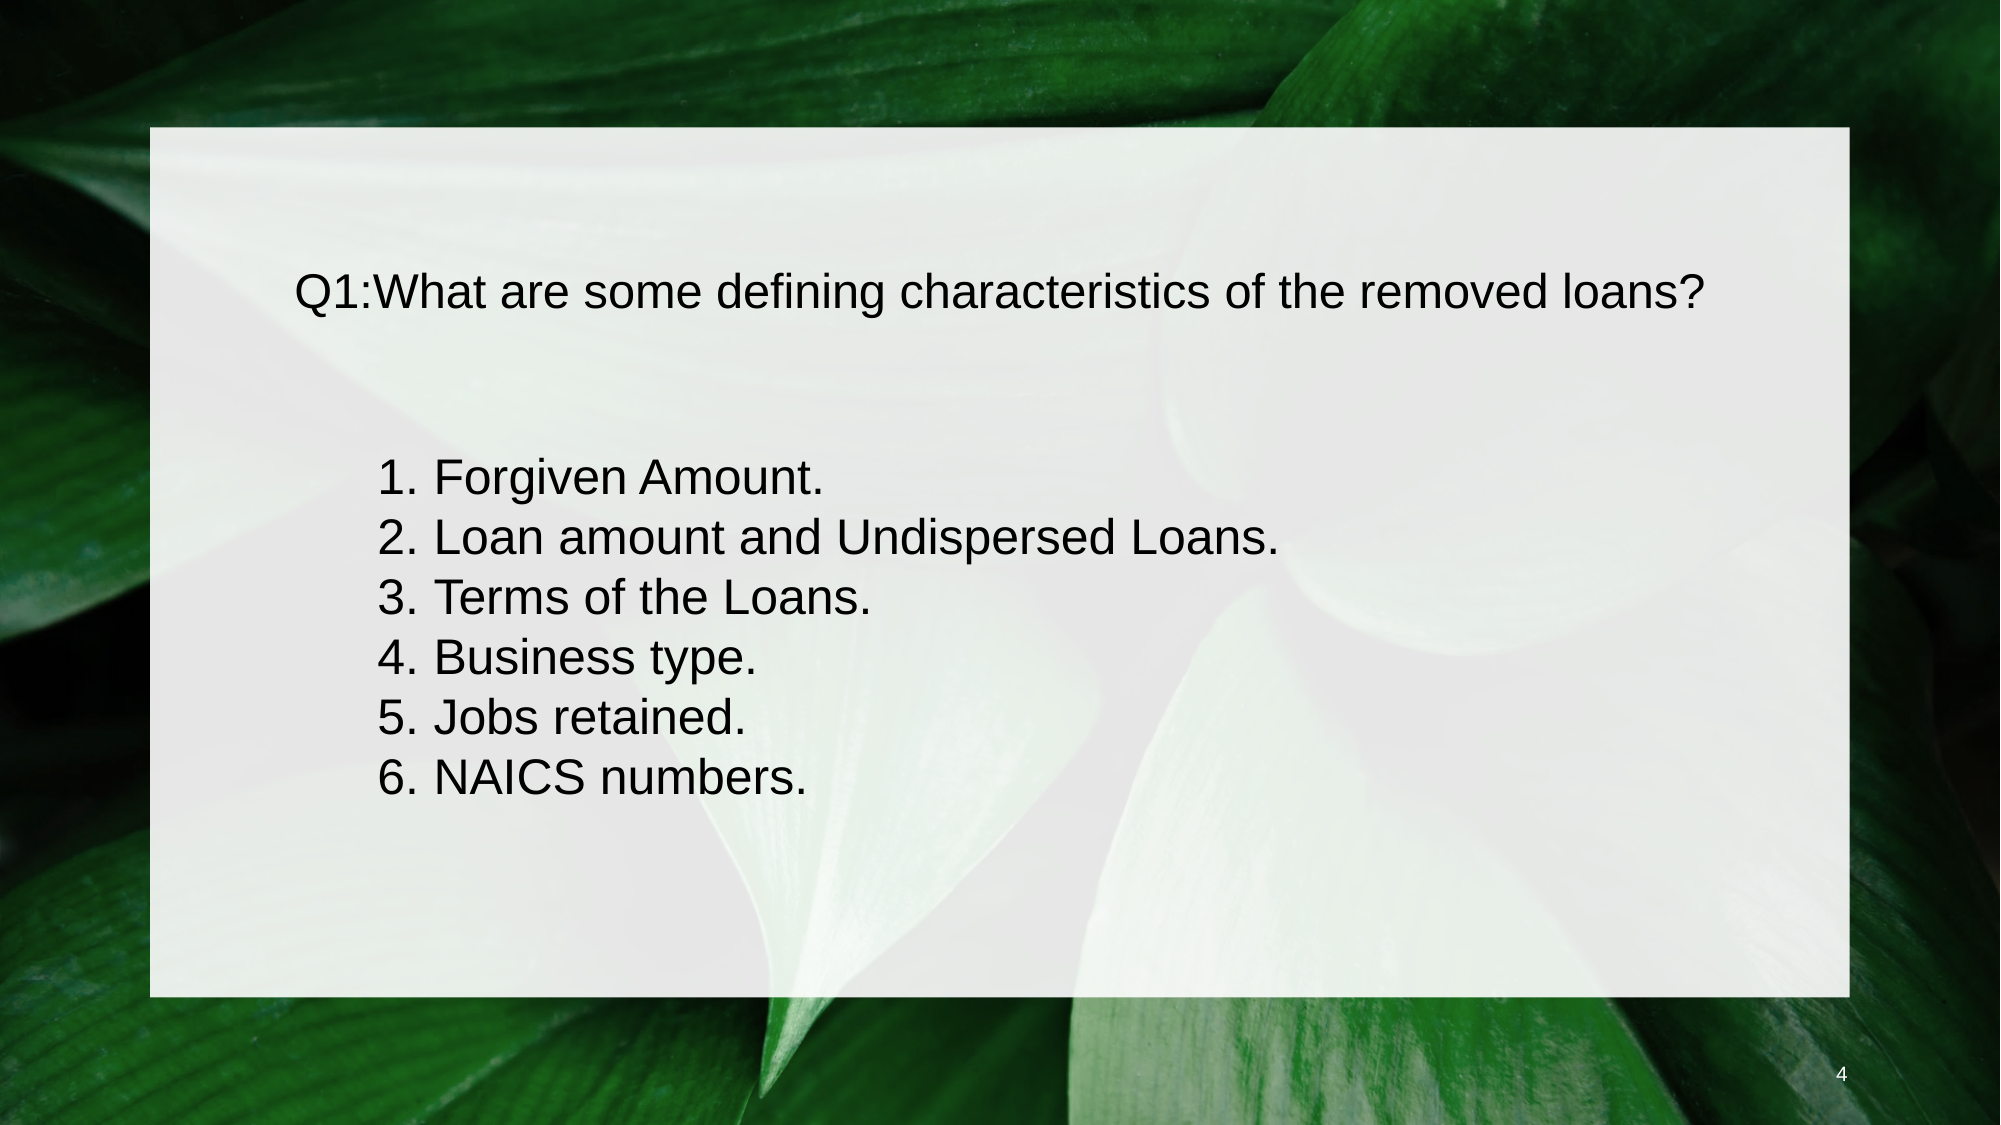

# Q1:What are some defining characteristics of the removed loans?
Forgiven Amount.
Loan amount and Undispersed Loans.
Terms of the Loans.
Business type.
Jobs retained.
NAICS numbers.
4